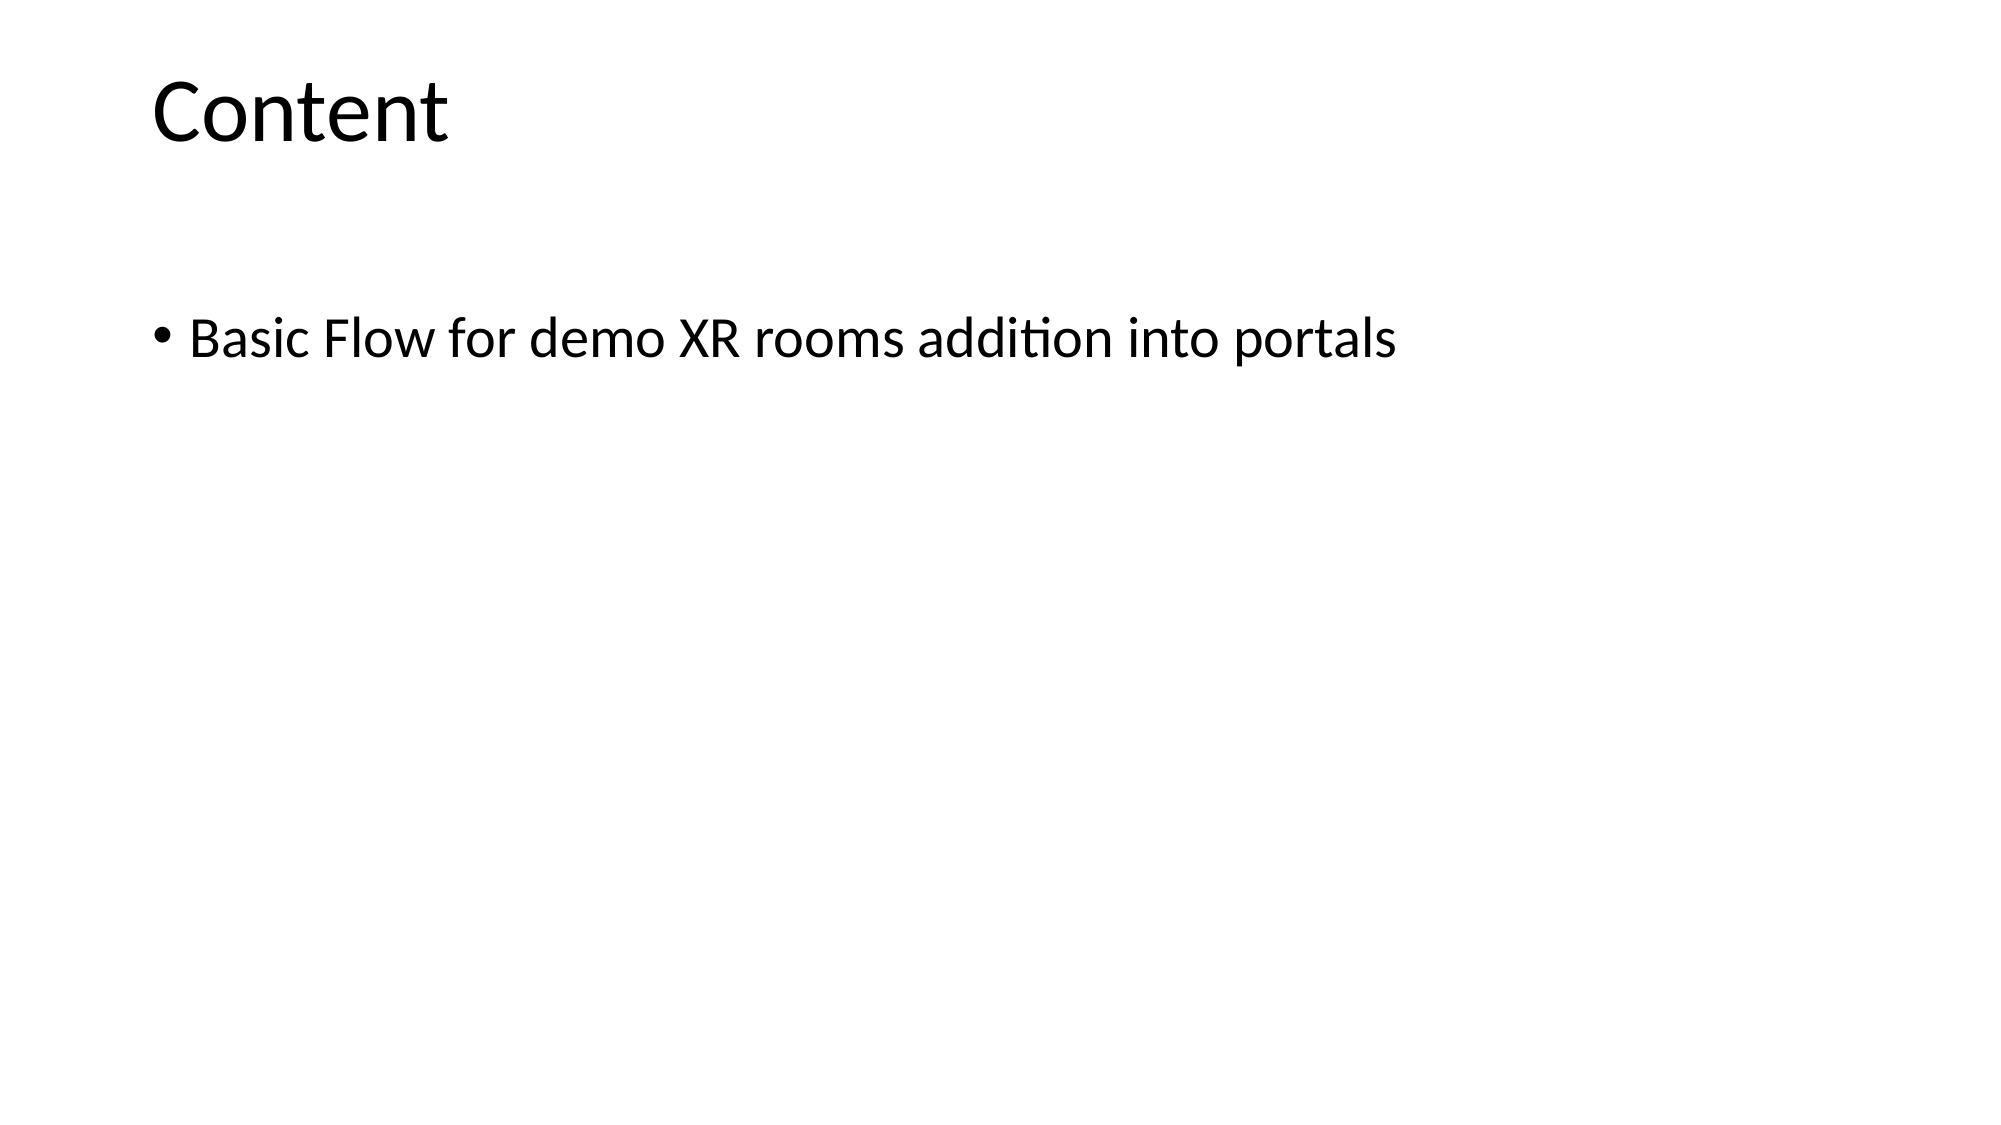

# Content
Basic Flow for demo XR rooms addition into portals